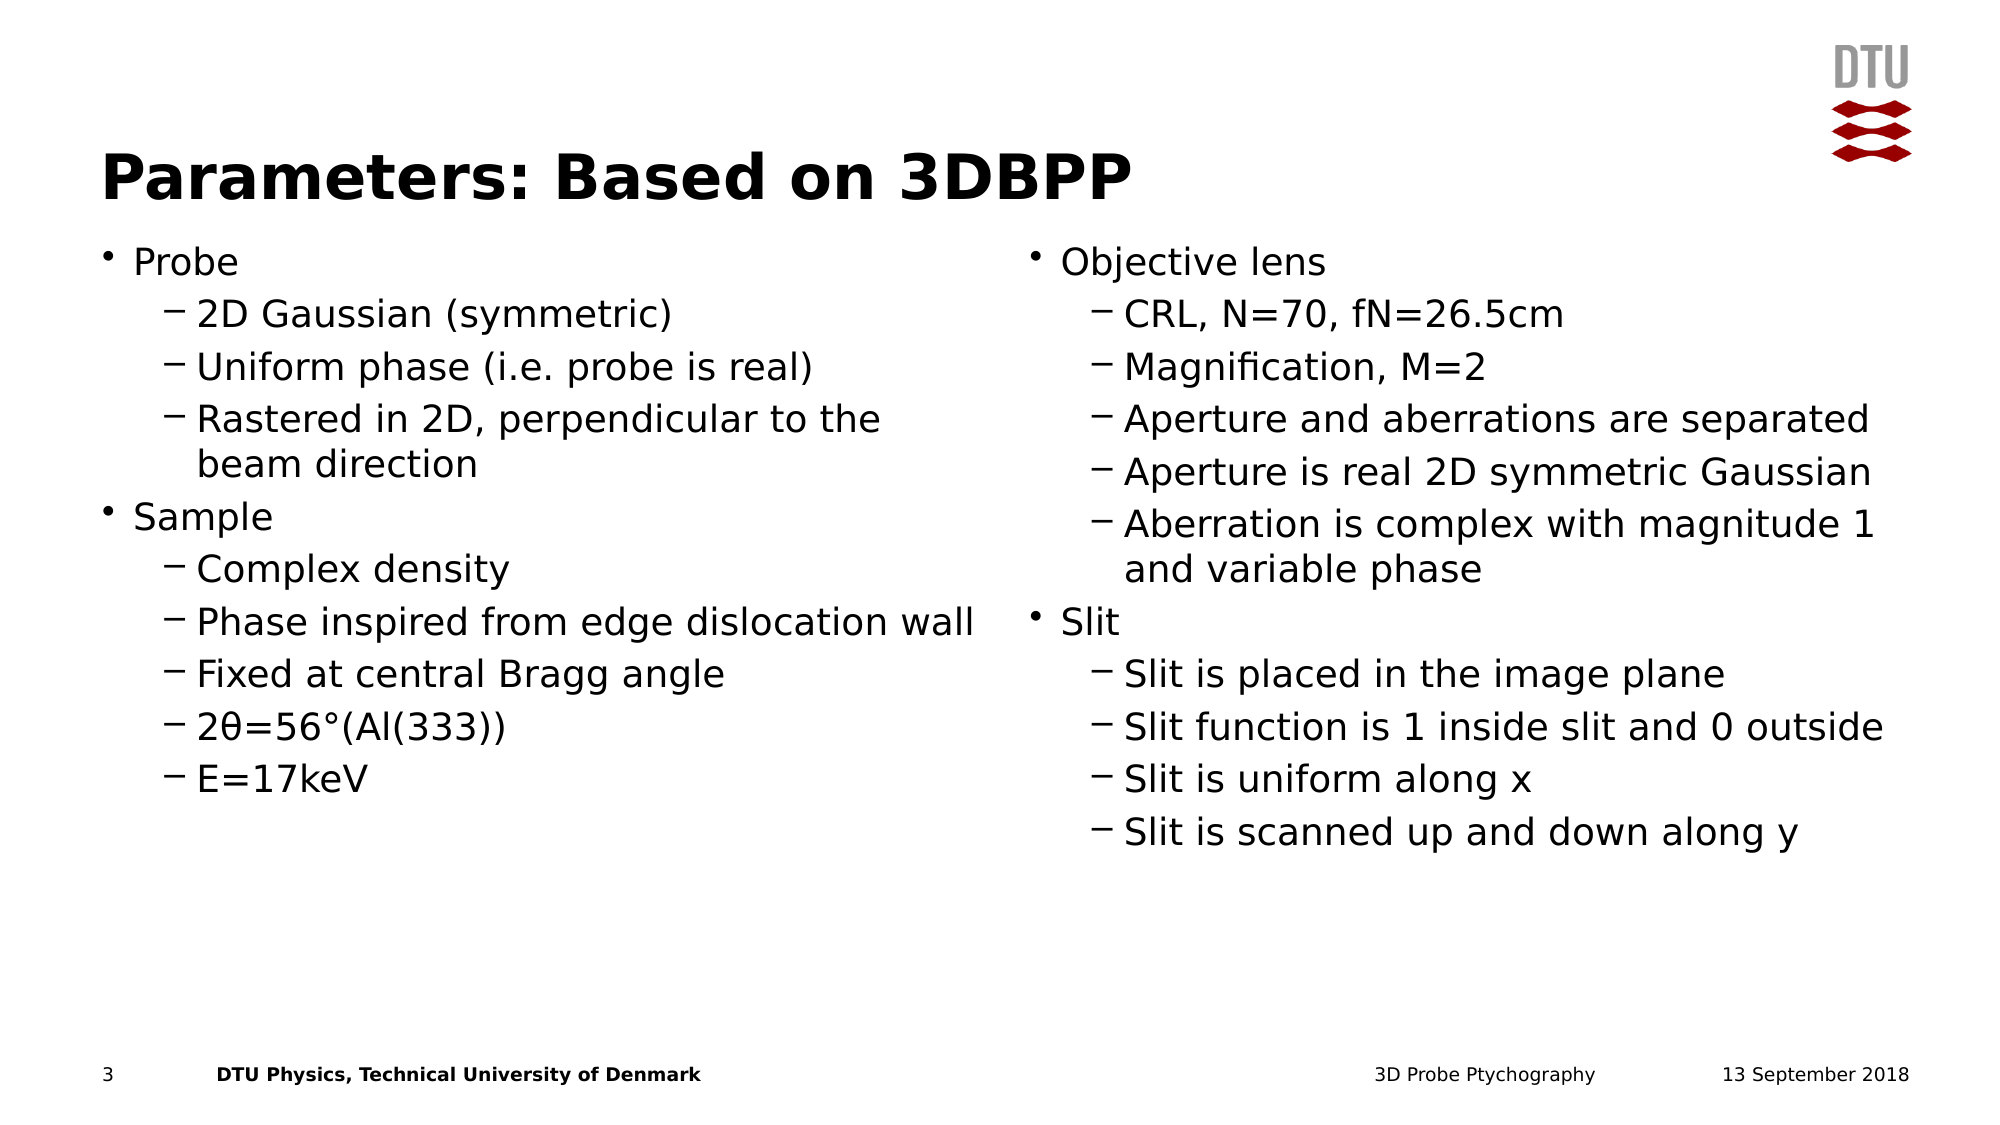

# Parameters: Based on 3DBPP
Probe
2D Gaussian (symmetric)
Uniform phase (i.e. probe is real)
Rastered in 2D, perpendicular to the beam direction
Sample
Complex density
Phase inspired from edge dislocation wall
Fixed at central Bragg angle
2θ=56°(Al(333))
E=17keV
Objective lens
CRL, N=70, fN=26.5cm
Magnification, M=2
Aperture and aberrations are separated
Aperture is real 2D symmetric Gaussian
Aberration is complex with magnitude 1 and variable phase
Slit
Slit is placed in the image plane
Slit function is 1 inside slit and 0 outside
Slit is uniform along x
Slit is scanned up and down along y

13 September 2018
3
3D Probe Ptychography